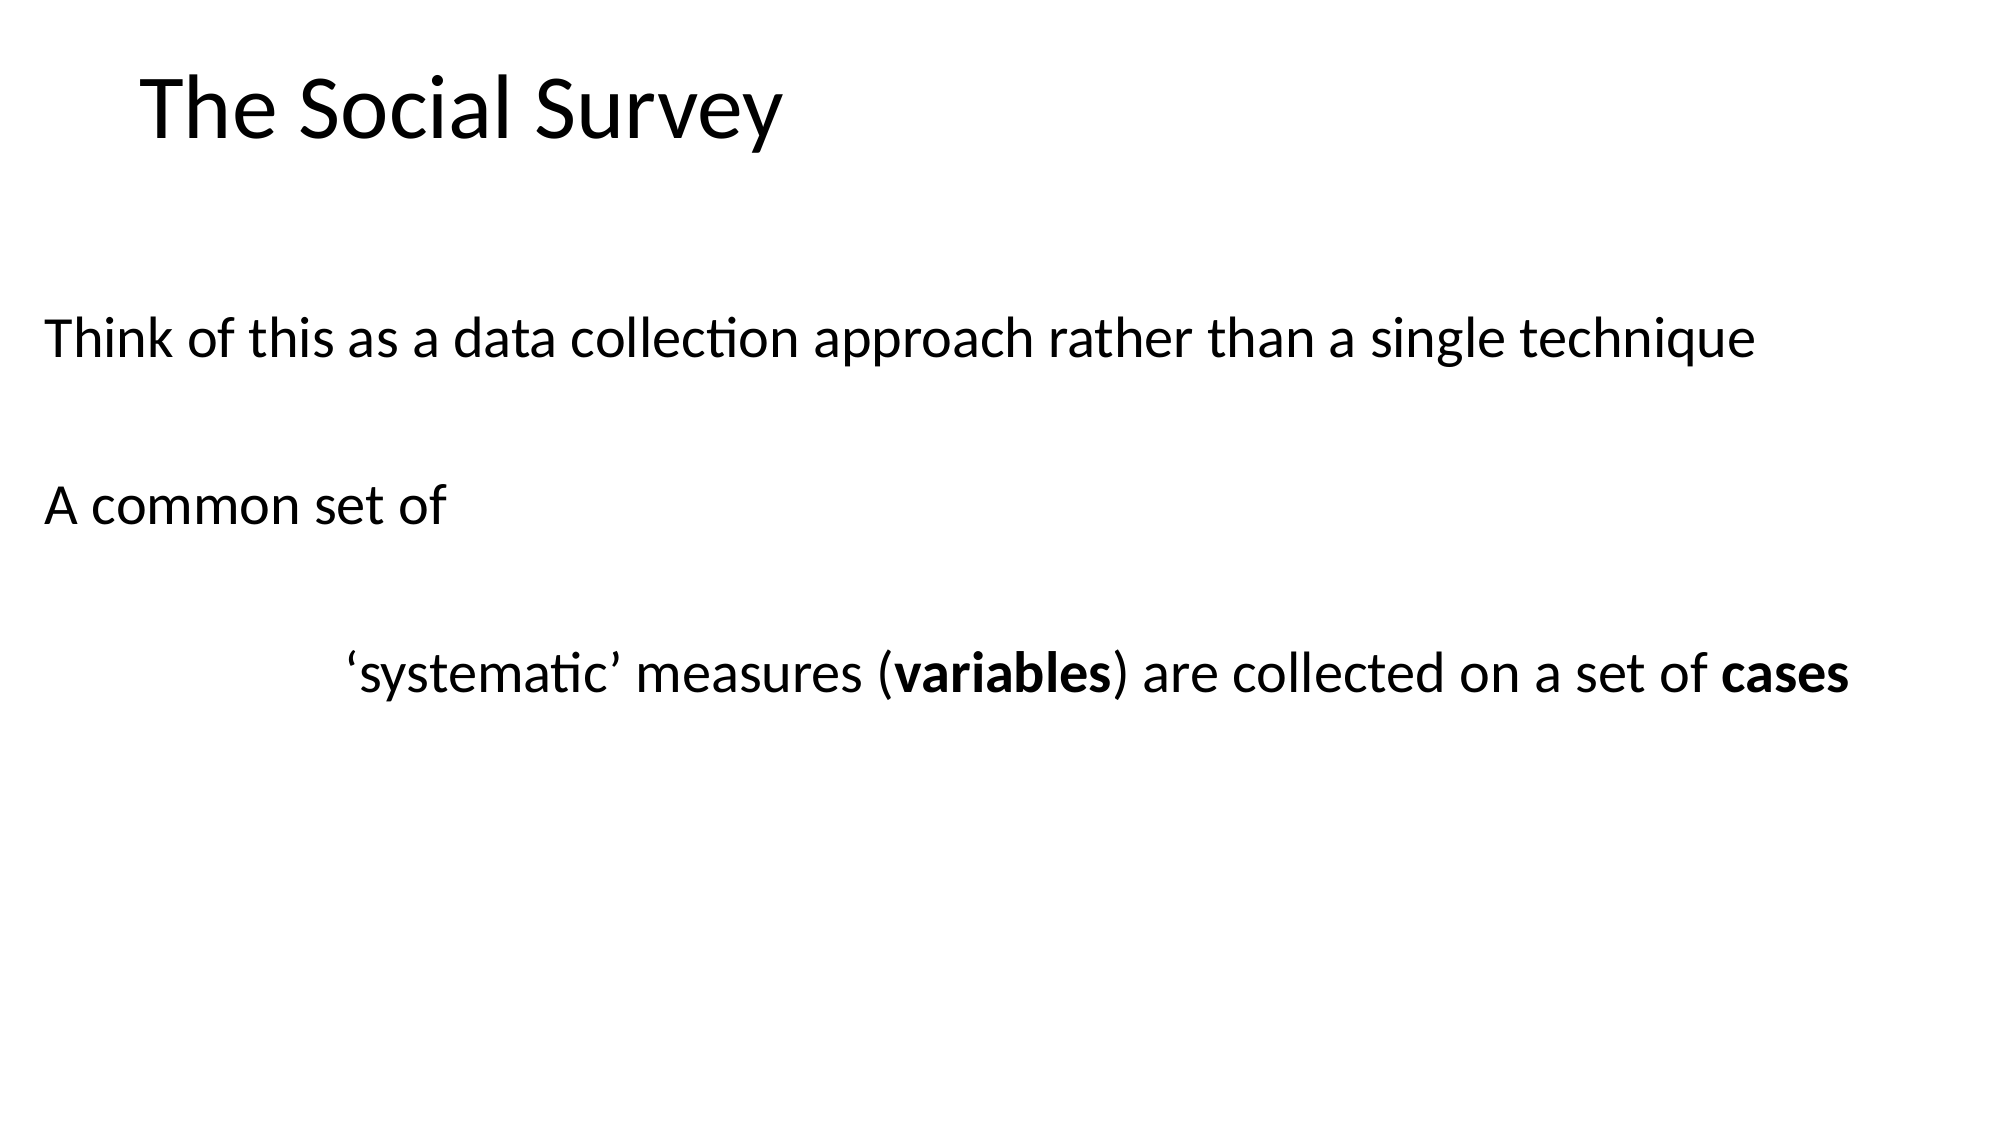

# The Social Survey
Think of this as a data collection approach rather than a single technique

A common set of

		‘systematic’ measures (variables) are collected on a set of cases